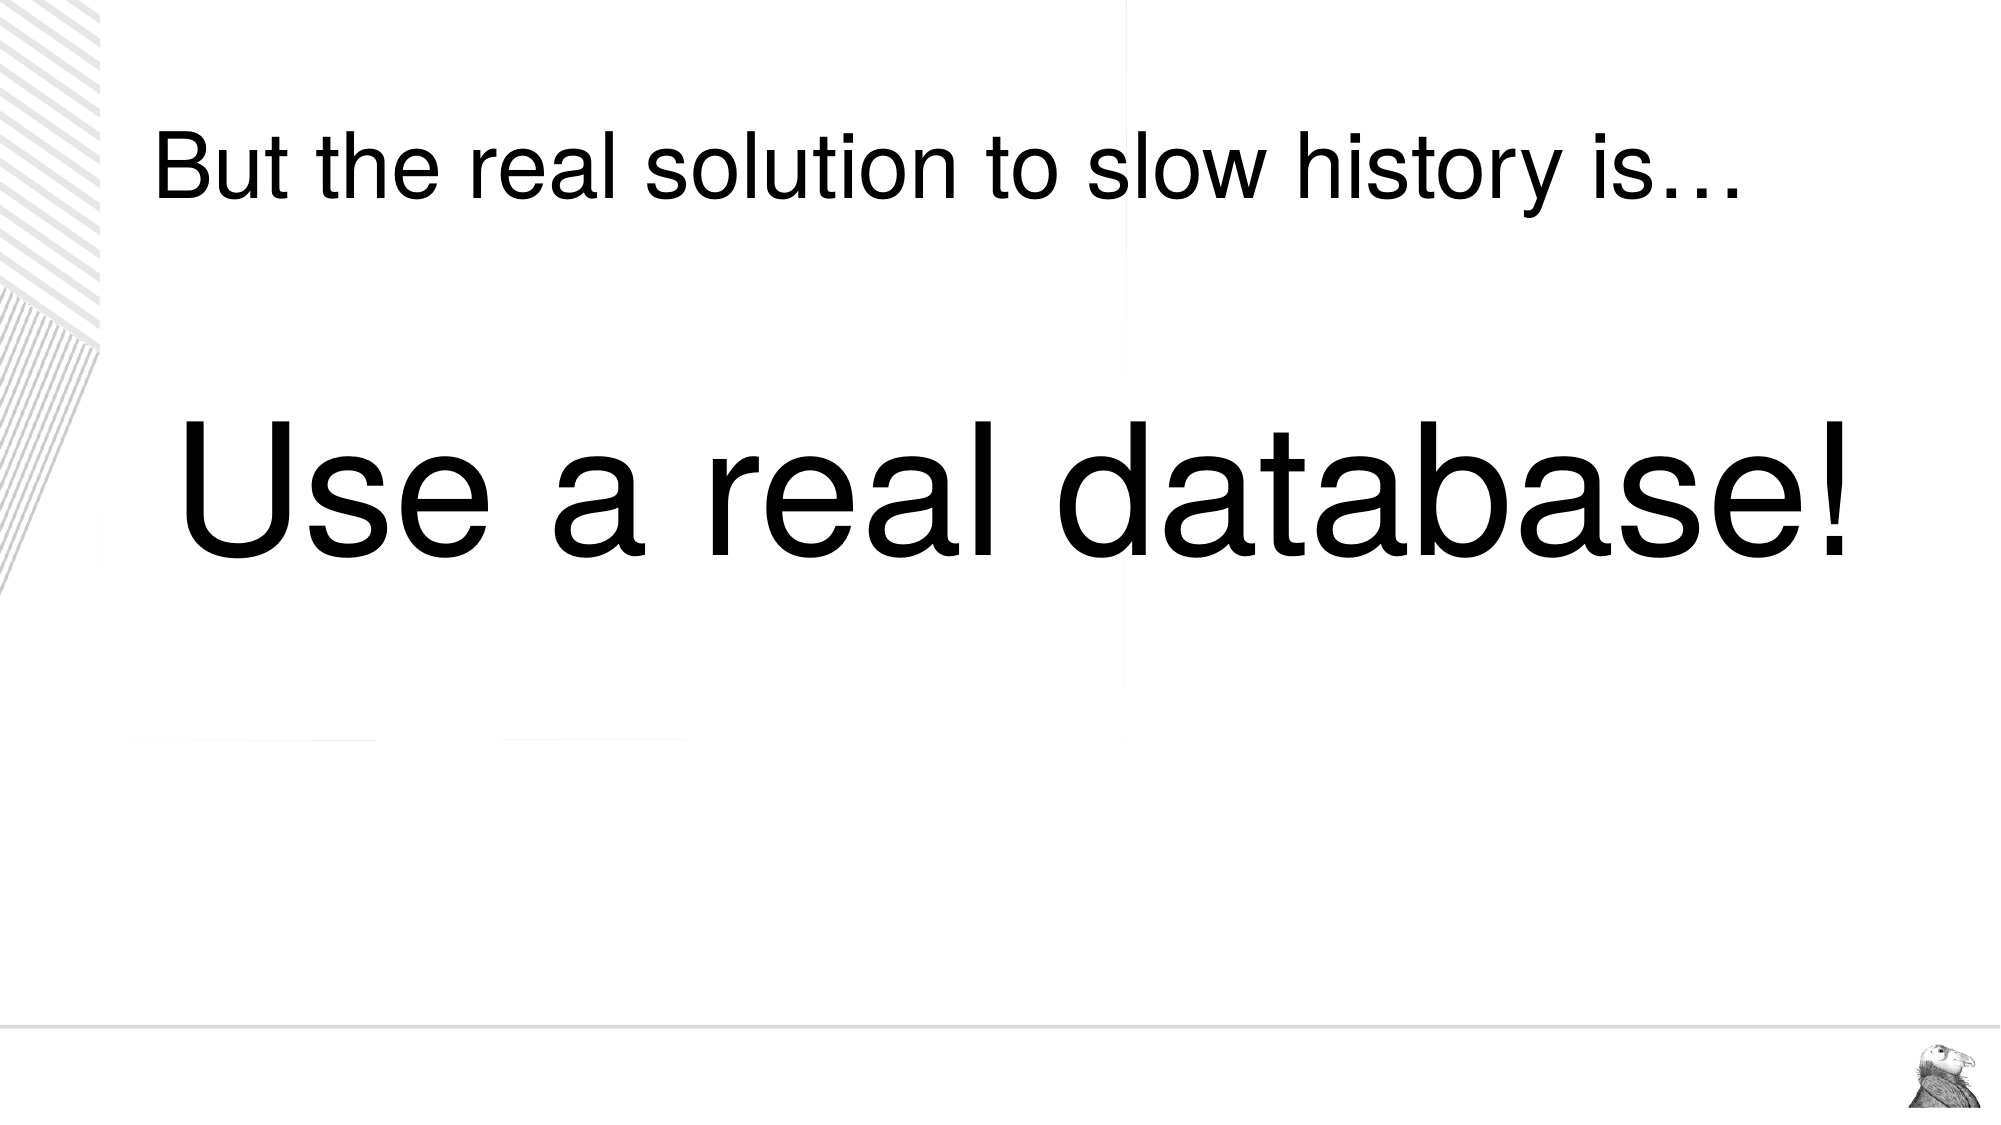

# But the real solution to slow history is…
Use a real database!